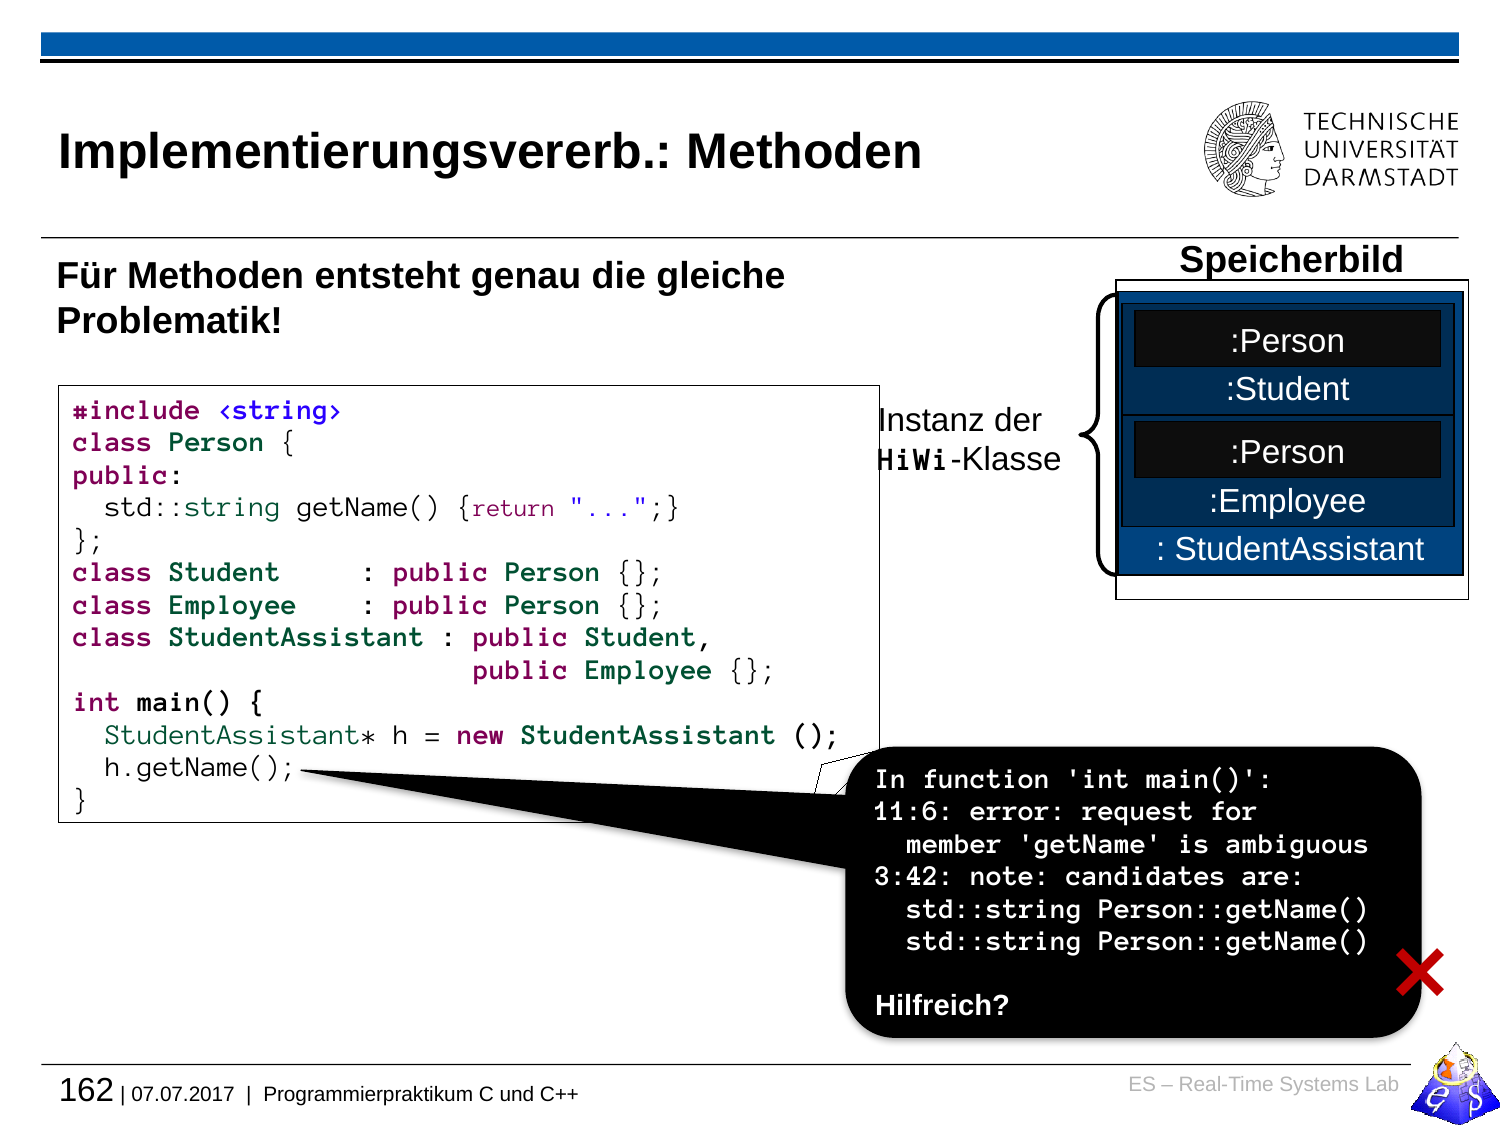

# Implementierungsvererb.: Methoden
Speicherbild

: StudentAssistant

:Student
:Person
Instanz der
HiWi-Klasse
:Employee
:Person
Für Methoden entsteht genau die gleiche Problematik!
#include <string>
class Person {
public:
  std::string getName() {return "...";}
};
class Student     : public Person {};
class Employee    : public Person {};
class StudentAssistant : public Student,
                         public Employee {};
int main() {
  StudentAssistant* h = new StudentAssistant ();
  h.getName();
}
In function 'int main()':
11:6: error: request for
  member 'getName' is ambiguous
3:42: note: candidates are:
  std::string Person::getName()
  std::string Person::getName()

Hilfreich?
❌